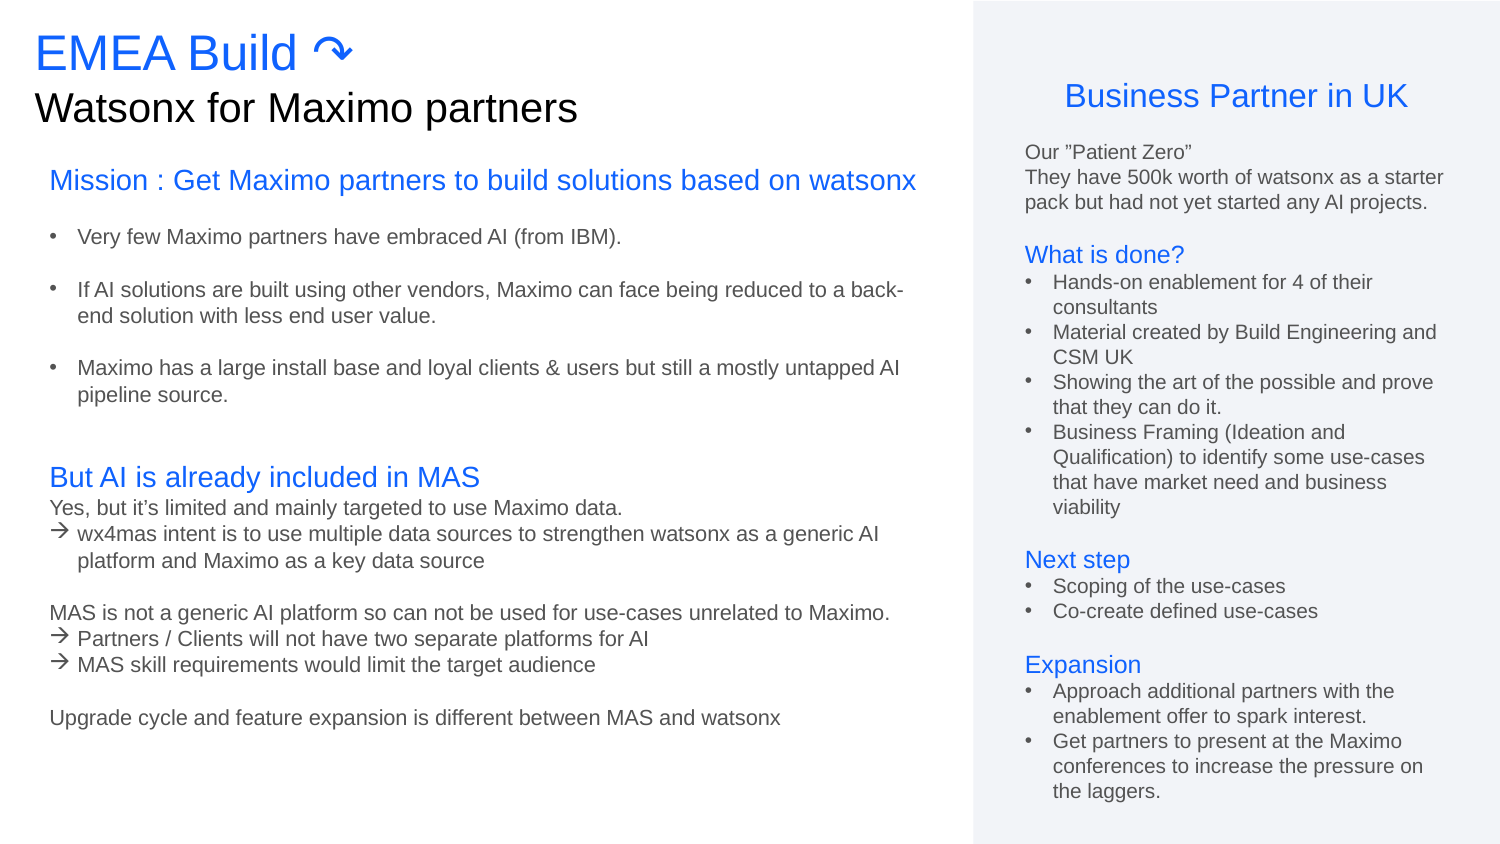

# EMEA Build ↷ Watsonx for Maximo partners
Business Partner in UK

Our ”Patient Zero”
They have 500k worth of watsonx as a starter pack but had not yet started any AI projects.

What is done?
Hands-on enablement for 4 of their consultants
Material created by Build Engineering and CSM UK
Showing the art of the possible and prove that they can do it.
Business Framing (Ideation and Qualification) to identify some use-cases that have market need and business viability

Next step
Scoping of the use-cases
Co-create defined use-cases

Expansion
Approach additional partners with the enablement offer to spark interest.
Get partners to present at the Maximo conferences to increase the pressure on the laggers.
Mission : Get Maximo partners to build solutions based on watsonx

Very few Maximo partners have embraced AI (from IBM).

If AI solutions are built using other vendors, Maximo can face being reduced to a back-end solution with less end user value.

Maximo has a large install base and loyal clients & users but still a mostly untapped AI pipeline source.

But AI is already included in MAS
Yes, but it’s limited and mainly targeted to use Maximo data.
wx4mas intent is to use multiple data sources to strengthen watsonx as a generic AI platform and Maximo as a key data source

MAS is not a generic AI platform so can not be used for use-cases unrelated to Maximo.
Partners / Clients will not have two separate platforms for AI
MAS skill requirements would limit the target audience

Upgrade cycle and feature expansion is different between MAS and watsonx
3